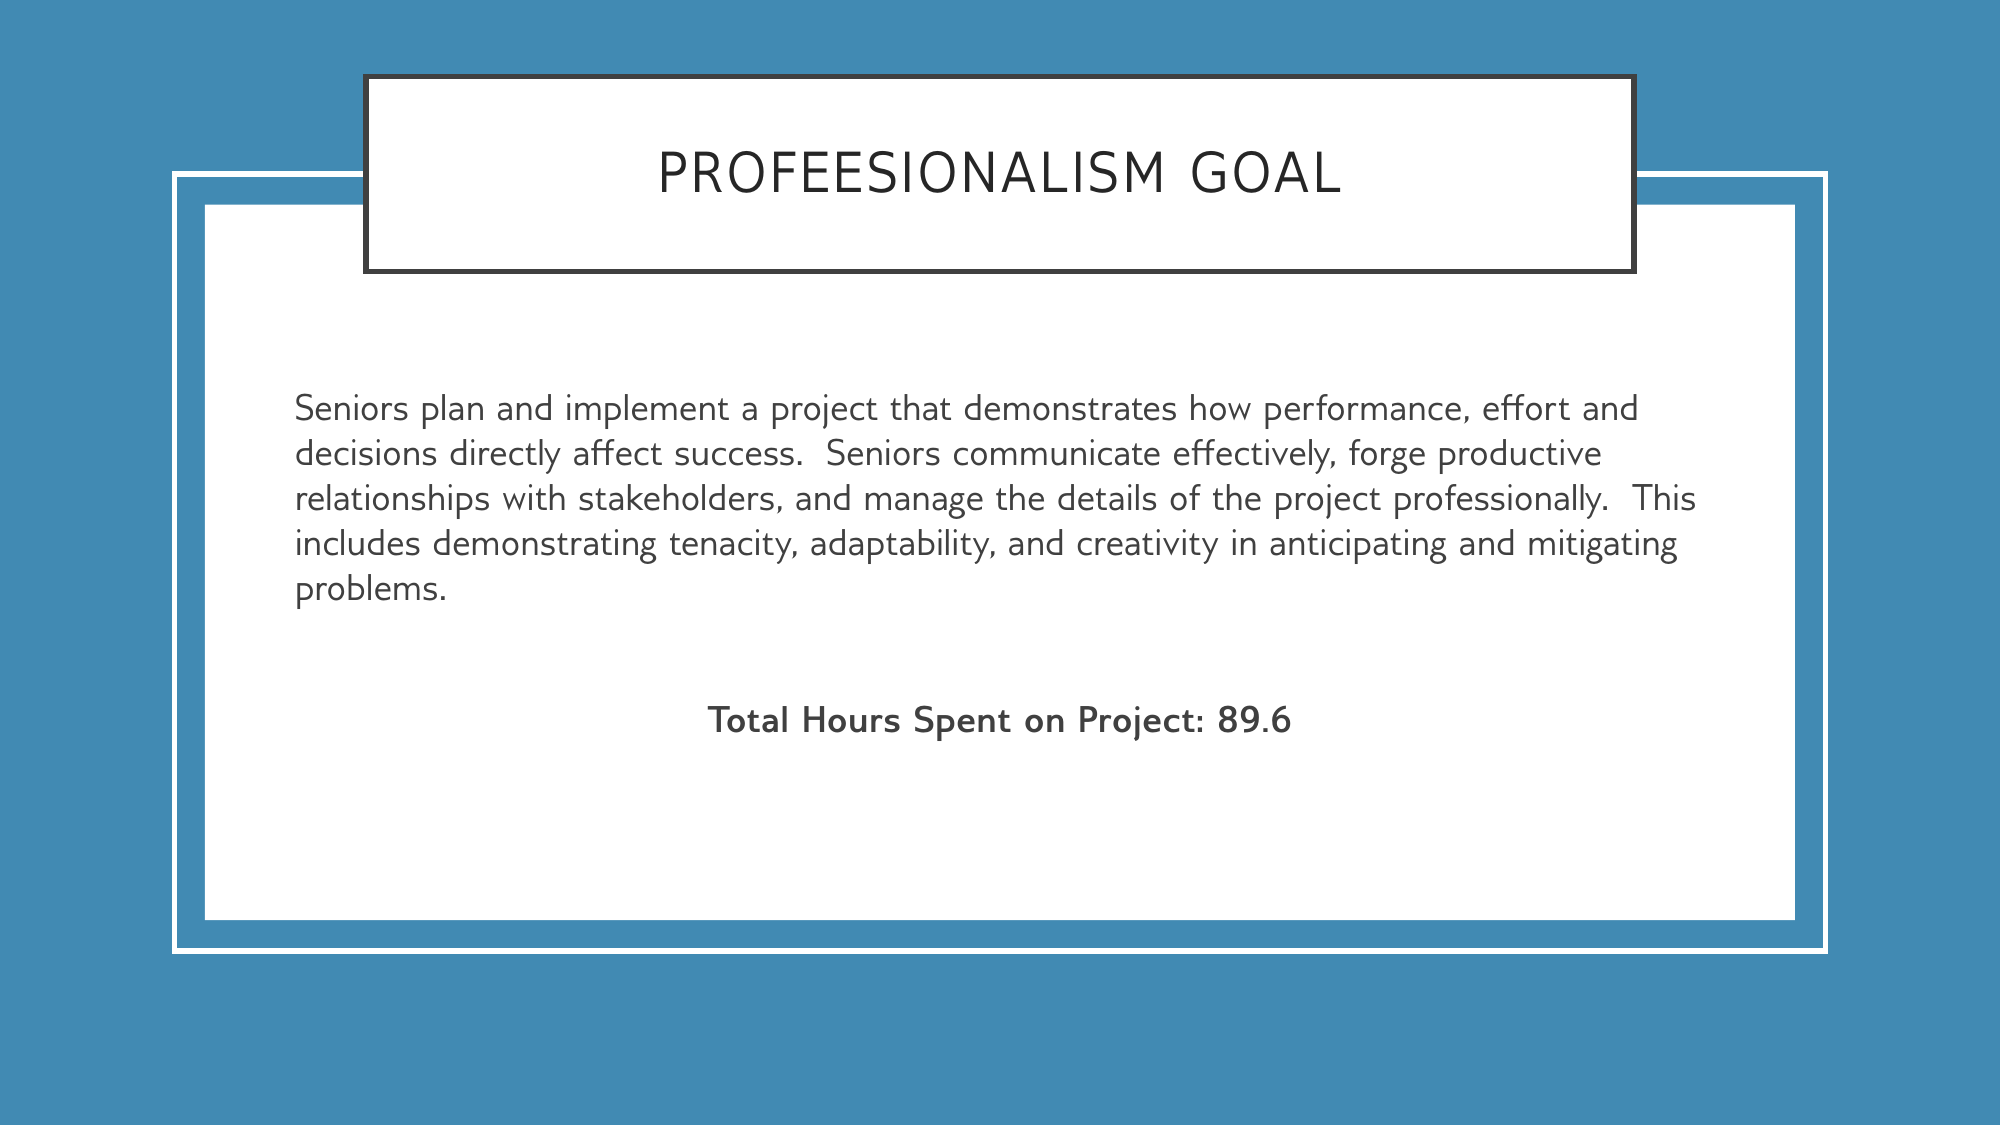

# PROFEESIONALISM GOAL

Seniors plan and implement a project that demonstrates how performance, effort and decisions directly affect success.  Seniors communicate effectively, forge productive relationships with stakeholders, and manage the details of the project professionally.  This includes demonstrating tenacity, adaptability, and creativity in anticipating and mitigating problems.

Total Hours Spent on Project: 89.6